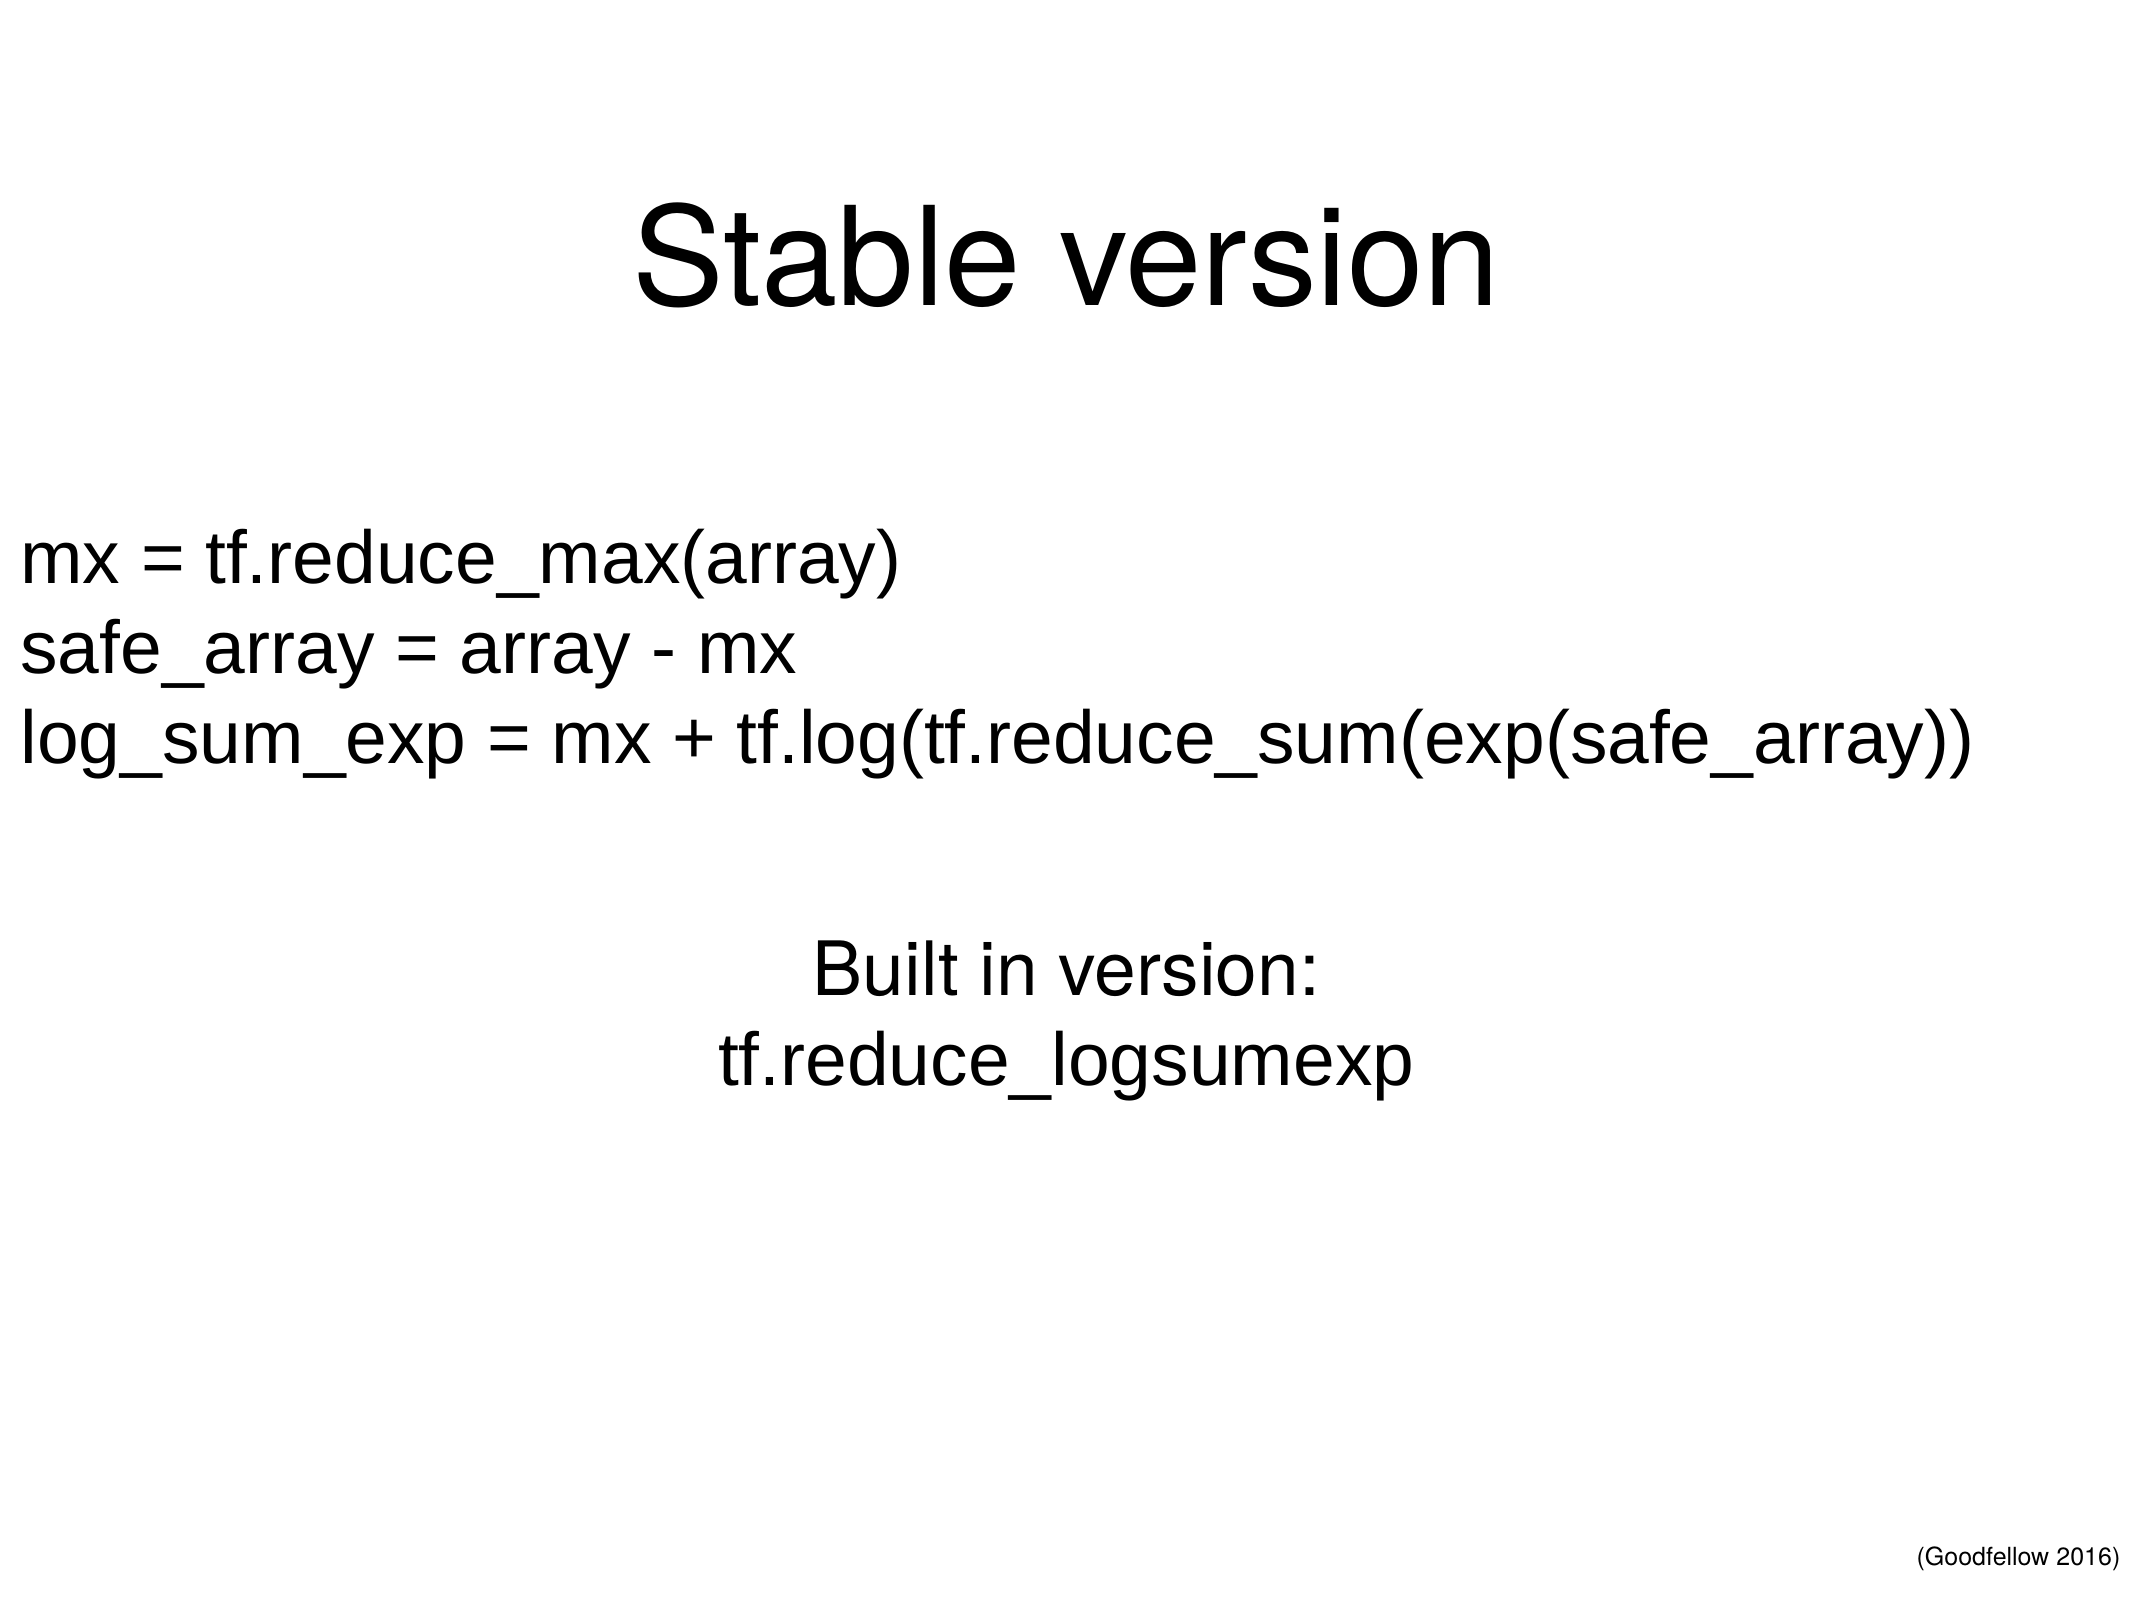

# Stable version
mx = tf.reduce_max(array)
safe_array = array - mx
log_sum_exp = mx + tf.log(tf.reduce_sum(exp(safe_array))
Built in version:
tf.reduce_logsumexp